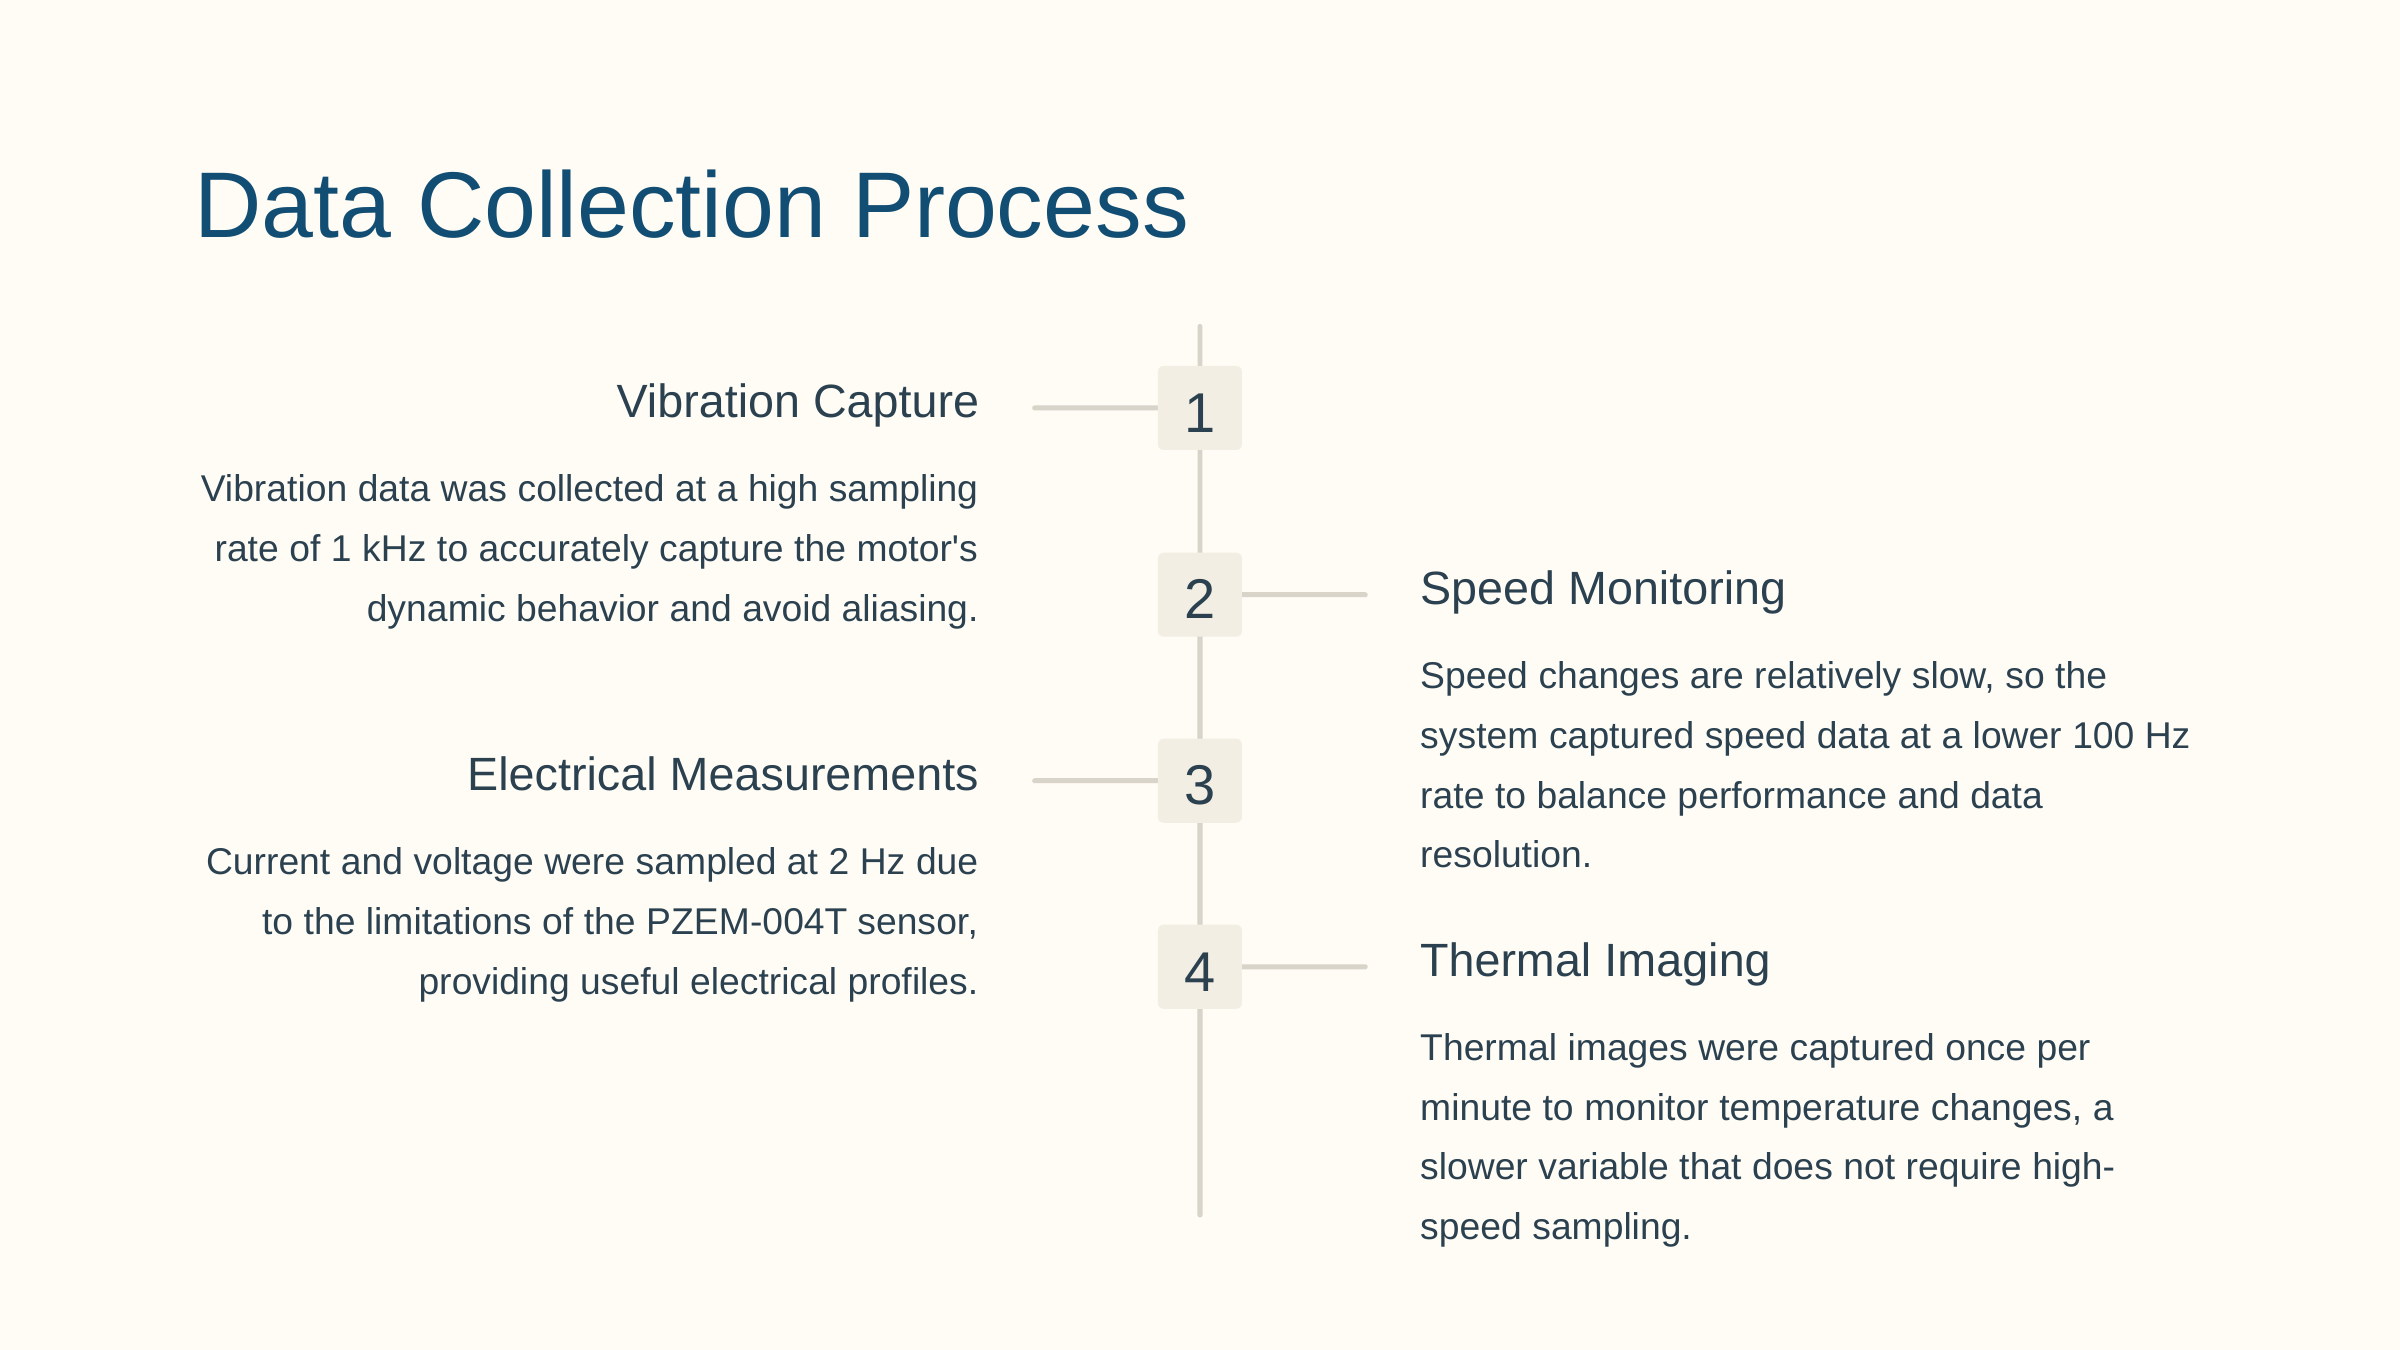

Data Collection Process

Vibration Capture

1

Vibration data was collected at a high sampling rate of 1 kHz to accurately capture the motor's dynamic behavior and avoid aliasing.
Speed Monitoring

2

Speed changes are relatively slow, so the system captured speed data at a lower 100 Hz rate to balance performance and data resolution.
Electrical Measurements

3

Current and voltage were sampled at 2 Hz due to the limitations of the PZEM-004T sensor, providing useful electrical profiles.
Thermal Imaging

4

Thermal images were captured once per minute to monitor temperature changes, a slower variable that does not require high-speed sampling.